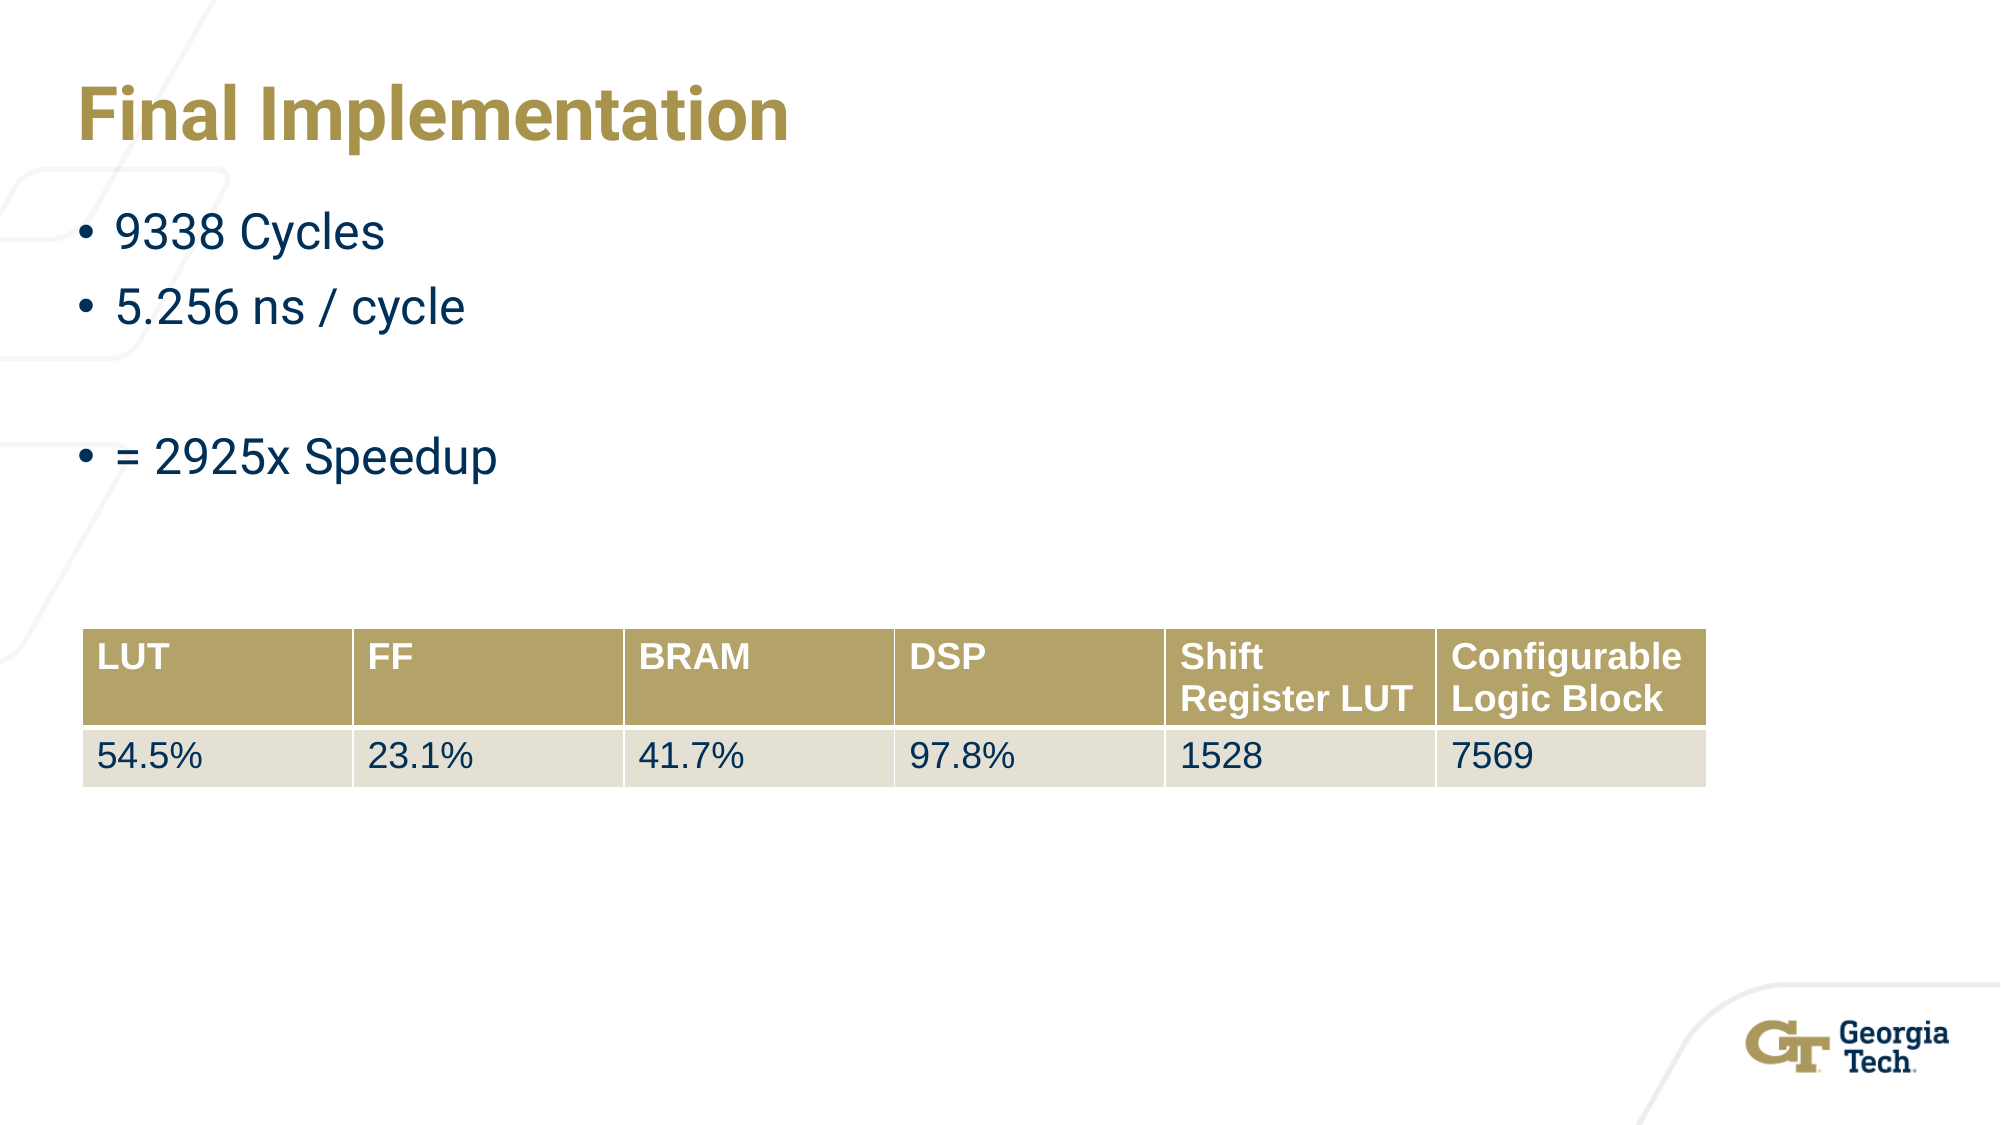

# Final Implementation
9338 Cycles
5.256 ns / cycle

= 2925x Speedup

| LUT | FF | BRAM | DSP | Shift Register LUT | Configurable Logic Block |
| --- | --- | --- | --- | --- | --- |
| 54.5% | 23.1% | 41.7% | 97.8% | 1528 | 7569 |